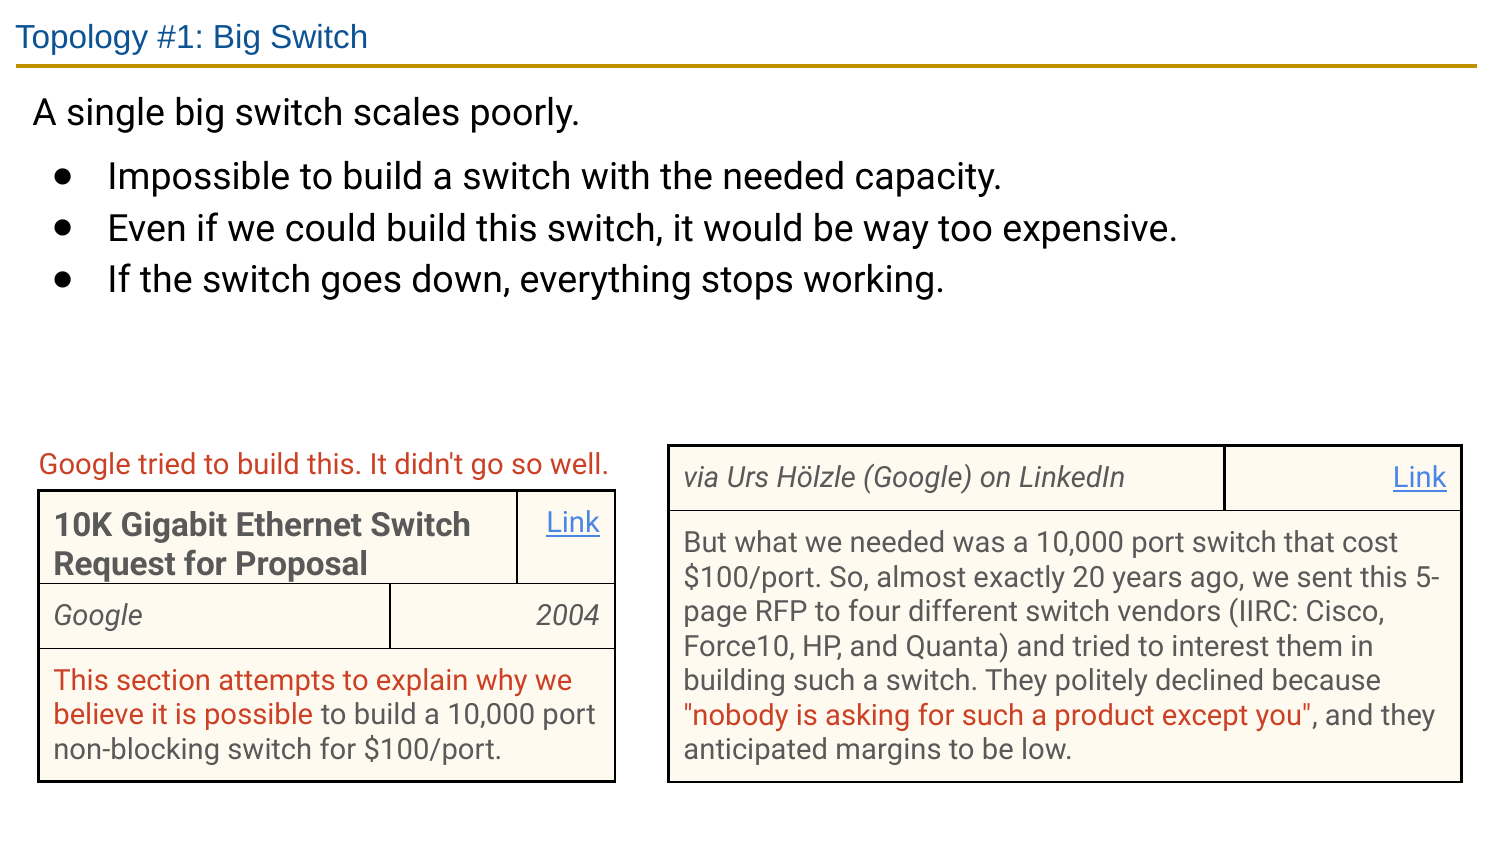

# Topology #1: Big Switch
A single big switch scales poorly.
Impossible to build a switch with the needed capacity.
Even if we could build this switch, it would be way too expensive.
If the switch goes down, everything stops working.
| via Urs Hölzle (Google) on LinkedIn | Link |  |
| --- | --- | --- |
| But what we needed was a 10,000 port switch that cost $100/port. So, almost exactly 20 years ago, we sent this 5-page RFP to four different switch vendors (IIRC: Cisco, Force10, HP, and Quanta) and tried to interest them in building such a switch. They politely declined because "nobody is asking for such a product except you", and they anticipated margins to be low. |  |  |
Google tried to build this. It didn't go so well.
| 10K Gigabit Ethernet Switch Request for Proposal |  | Link |
| --- | --- | --- |
| Google | 2004 |  |
| This section attempts to explain why we believe it is possible to build a 10,000 port non-blocking switch for $100/port. |  |  |